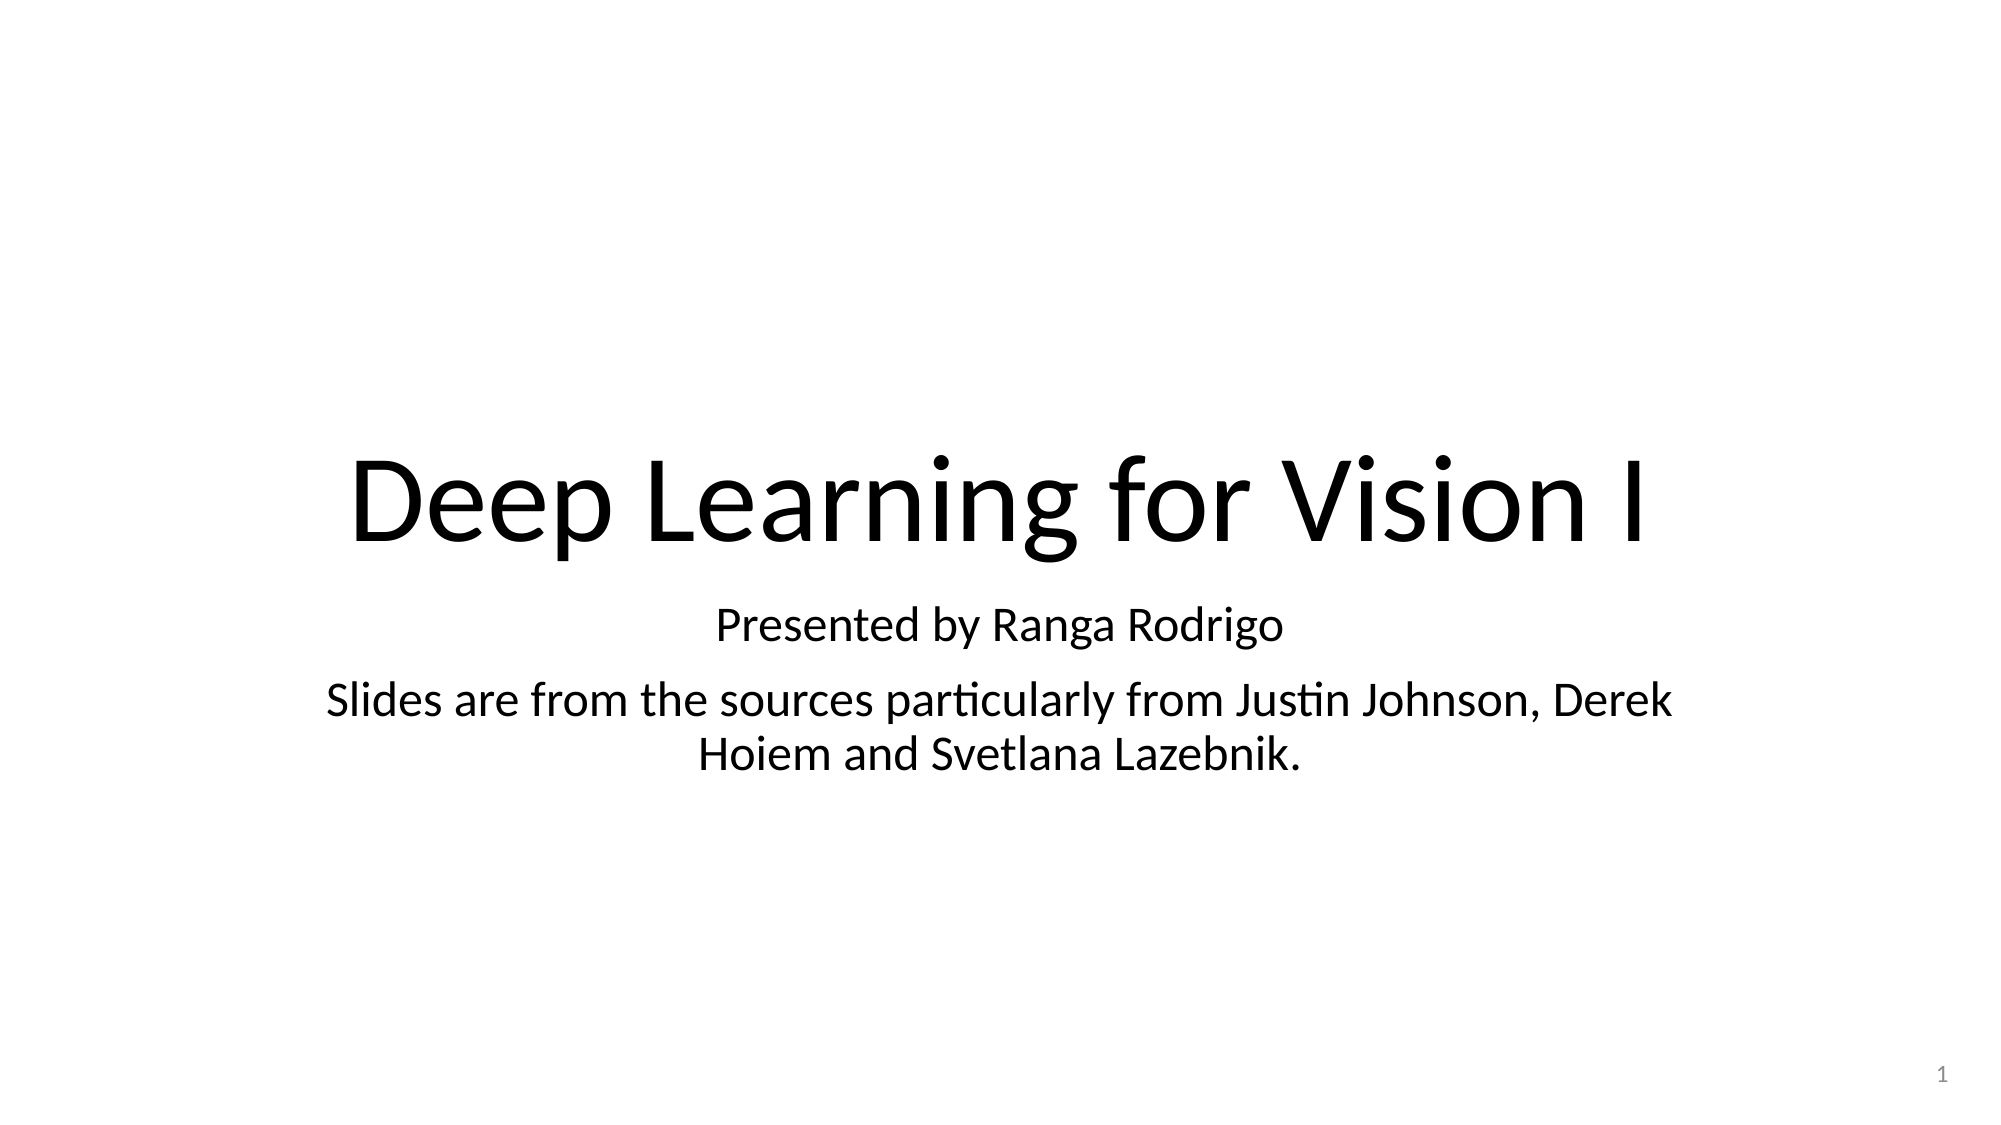

# Deep Learning for Vision I
Presented by Ranga Rodrigo
Slides are from the sources particularly from Justin Johnson, Derek Hoiem and Svetlana Lazebnik.
1